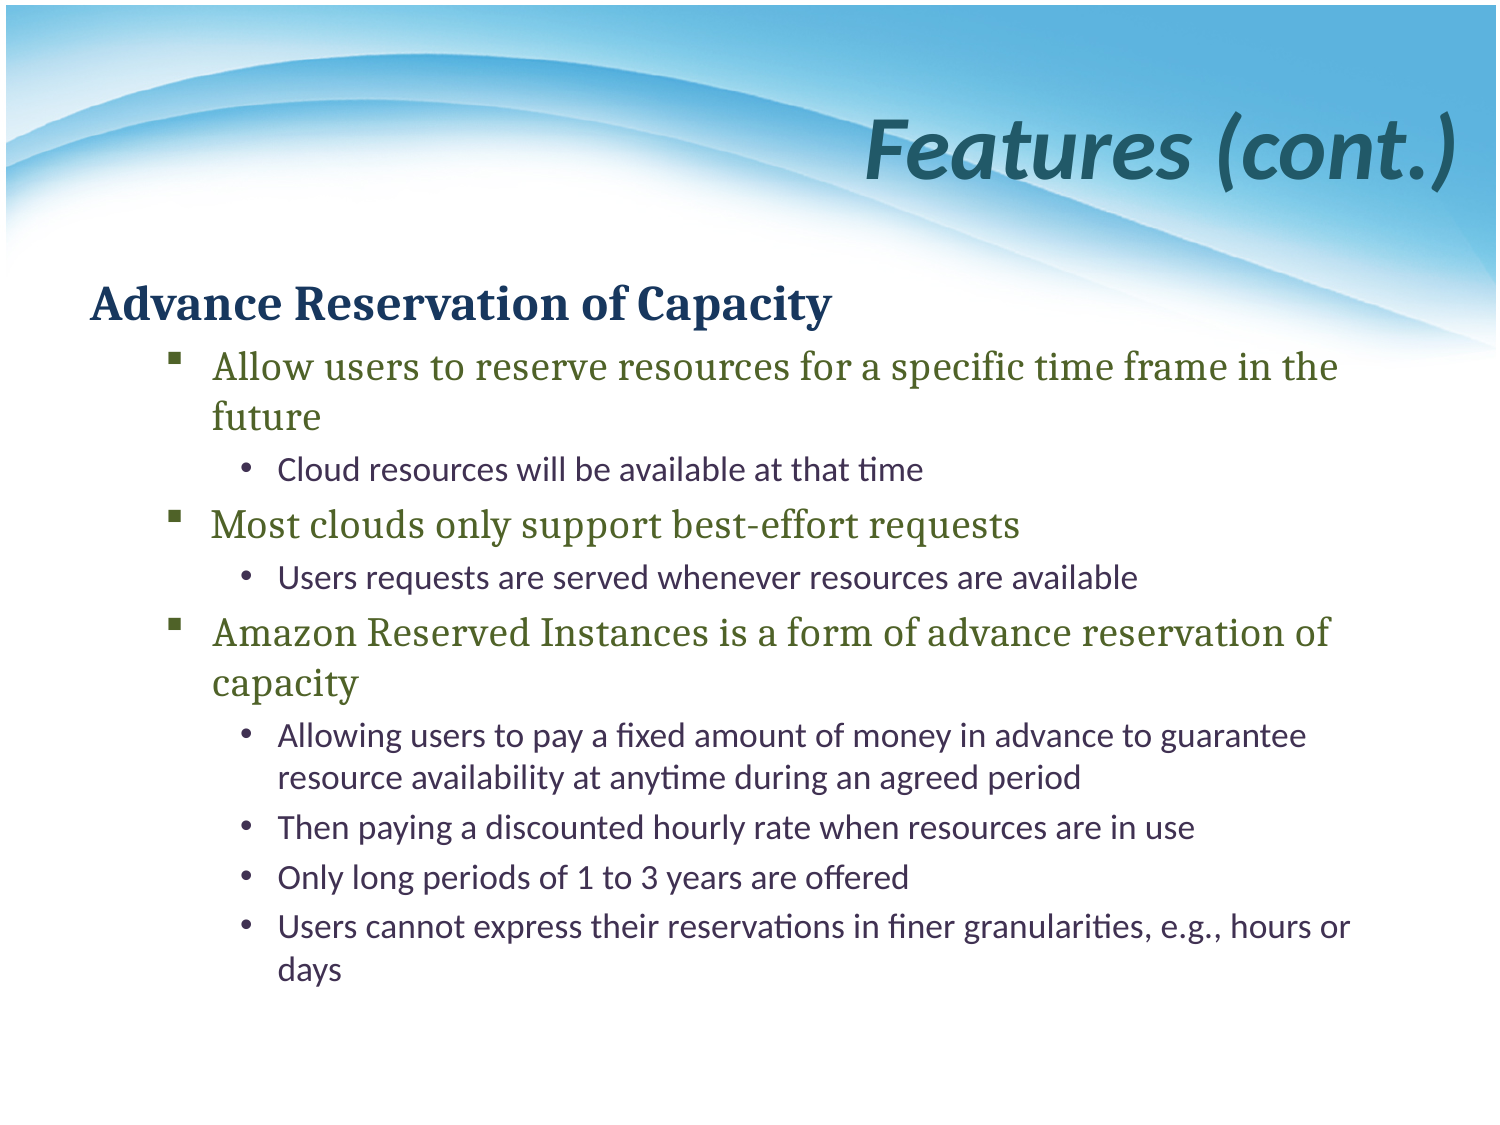

# Features (cont.)
Advance Reservation of Capacity
Allow users to reserve resources for a specific time frame in the future
Cloud resources will be available at that time
Most clouds only support best-effort requests
Users requests are served whenever resources are available
Amazon Reserved Instances is a form of advance reservation of capacity
Allowing users to pay a fixed amount of money in advance to guarantee resource availability at anytime during an agreed period
Then paying a discounted hourly rate when resources are in use
Only long periods of 1 to 3 years are offered
Users cannot express their reservations in finer granularities, e.g., hours or days